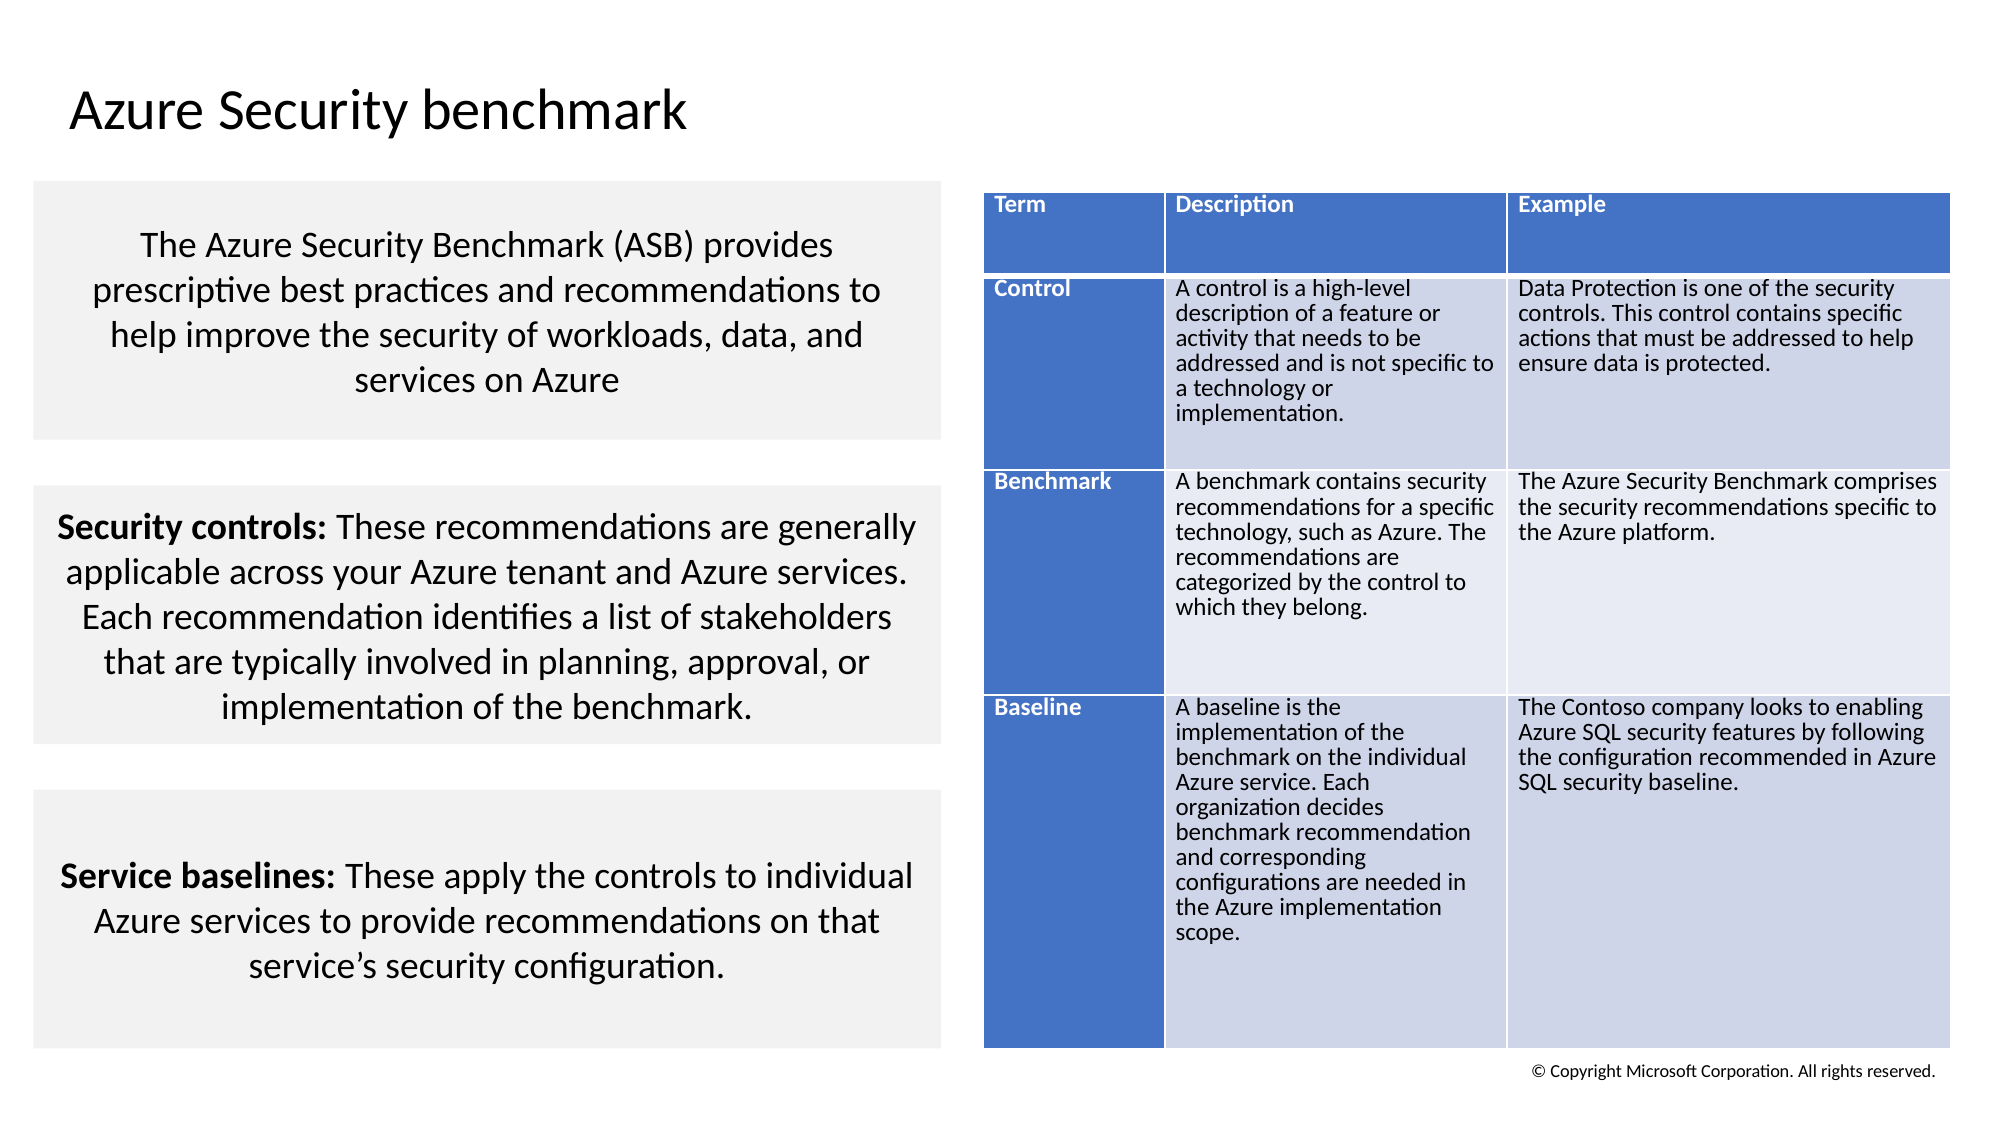

# Azure Security benchmark
The Azure Security Benchmark (ASB) provides prescriptive best practices and recommendations to help improve the security of workloads, data, and services on Azure
| Term | Description | Example |
| --- | --- | --- |
| Control | A control is a high-level description of a feature or activity that needs to be addressed and is not specific to a technology or implementation. | Data Protection is one of the security controls. This control contains specific actions that must be addressed to help ensure data is protected. |
| Benchmark | A benchmark contains security recommendations for a specific technology, such as Azure. The recommendations are categorized by the control to which they belong. | The Azure Security Benchmark comprises the security recommendations specific to the Azure platform. |
| Baseline | A baseline is the implementation of the benchmark on the individual Azure service. Each organization decides benchmark recommendation and corresponding configurations are needed in the Azure implementation scope. | The Contoso company looks to enabling Azure SQL security features by following the configuration recommended in Azure SQL security baseline. |
Security controls: These recommendations are generally applicable across your Azure tenant and Azure services. Each recommendation identifies a list of stakeholders that are typically involved in planning, approval, or implementation of the benchmark.
Service baselines: These apply the controls to individual Azure services to provide recommendations on that service’s security configuration.